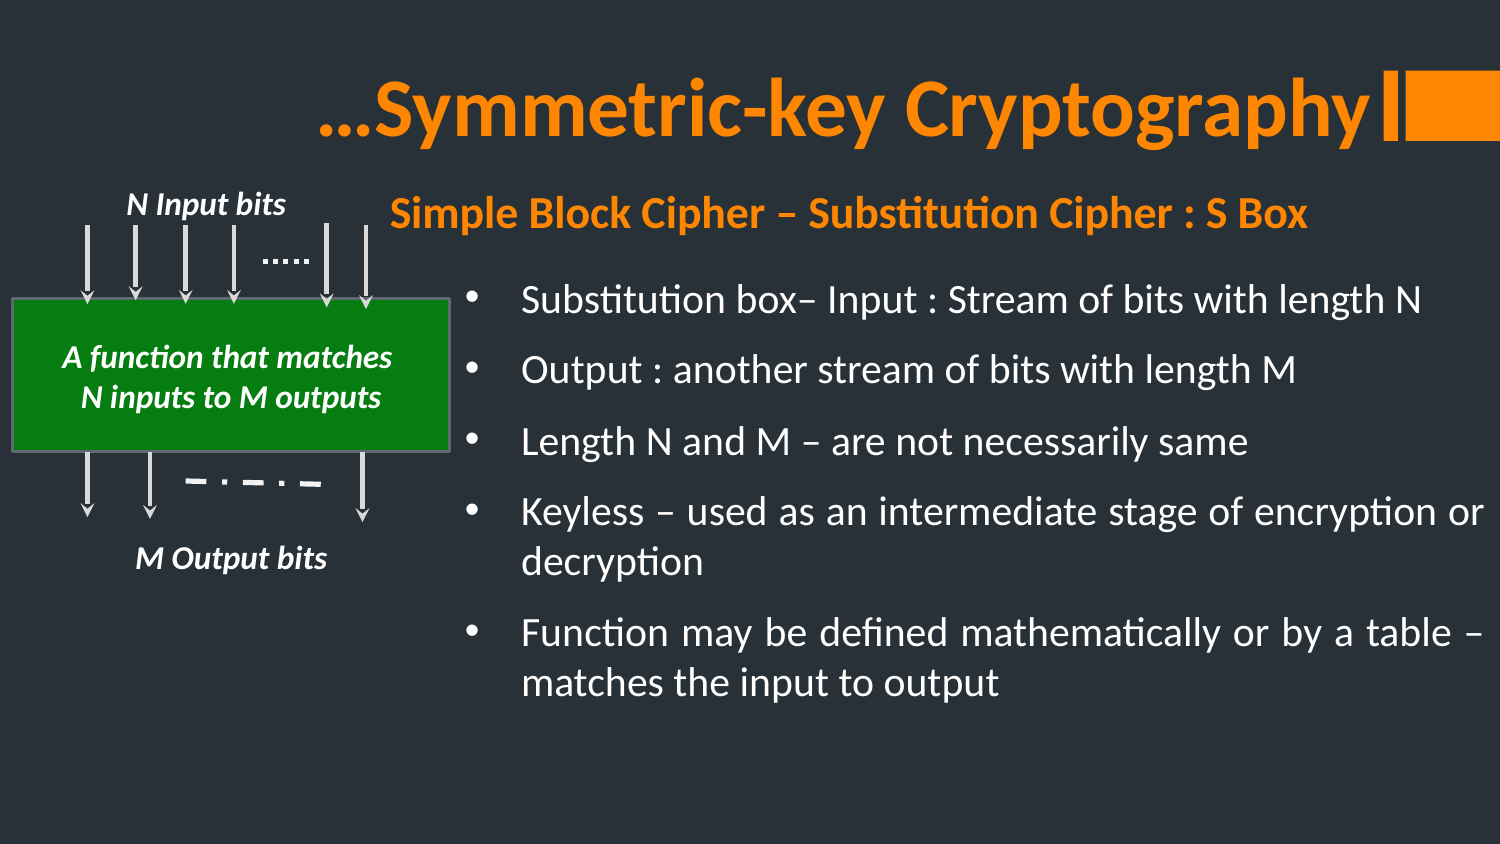

# …Symmetric-key Cryptography
Simple Block Cipher – Substitution Cipher : S Box
N Input bits
A function that matches
N inputs to M outputs
M Output bits
Substitution box– Input : Stream of bits with length N
Output : another stream of bits with length M
Length N and M – are not necessarily same
Keyless – used as an intermediate stage of encryption or decryption
Function may be defined mathematically or by a table – matches the input to output